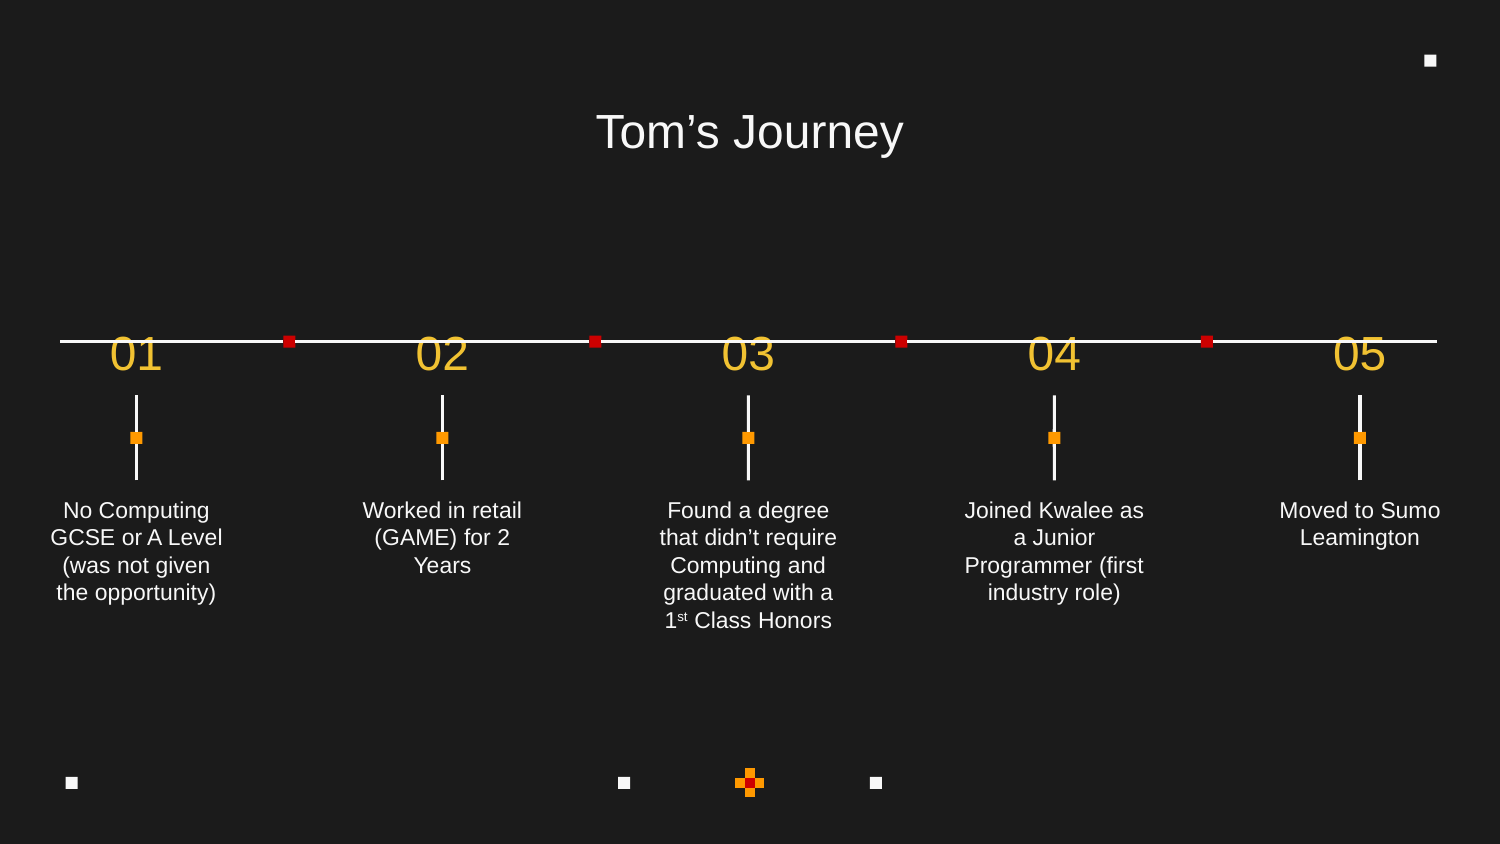

# Tom’s Journey
05
01
02
03
04

Moved to Sumo Leamington
No Computing GCSE or A Level (was not given the opportunity)
Found a degree that didn’t require Computing and
graduated with a 1st Class Honors
Worked in retail (GAME) for 2 Years
Joined Kwalee as a Junior Programmer (first industry role)